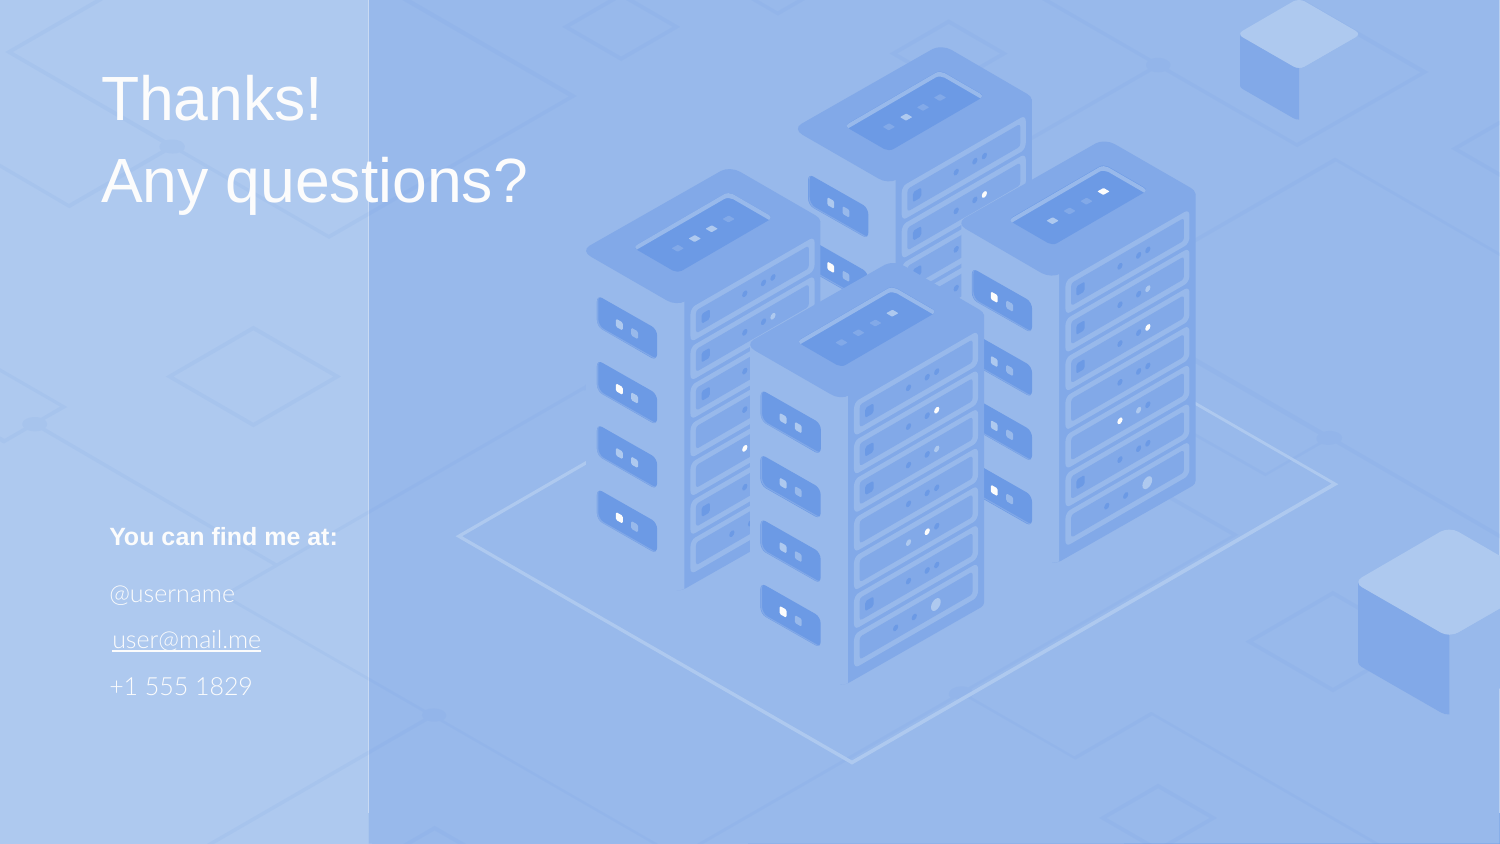

Thanks!

Any questions?
You can find me at:

@username
user@mail.me
+1 555 1829